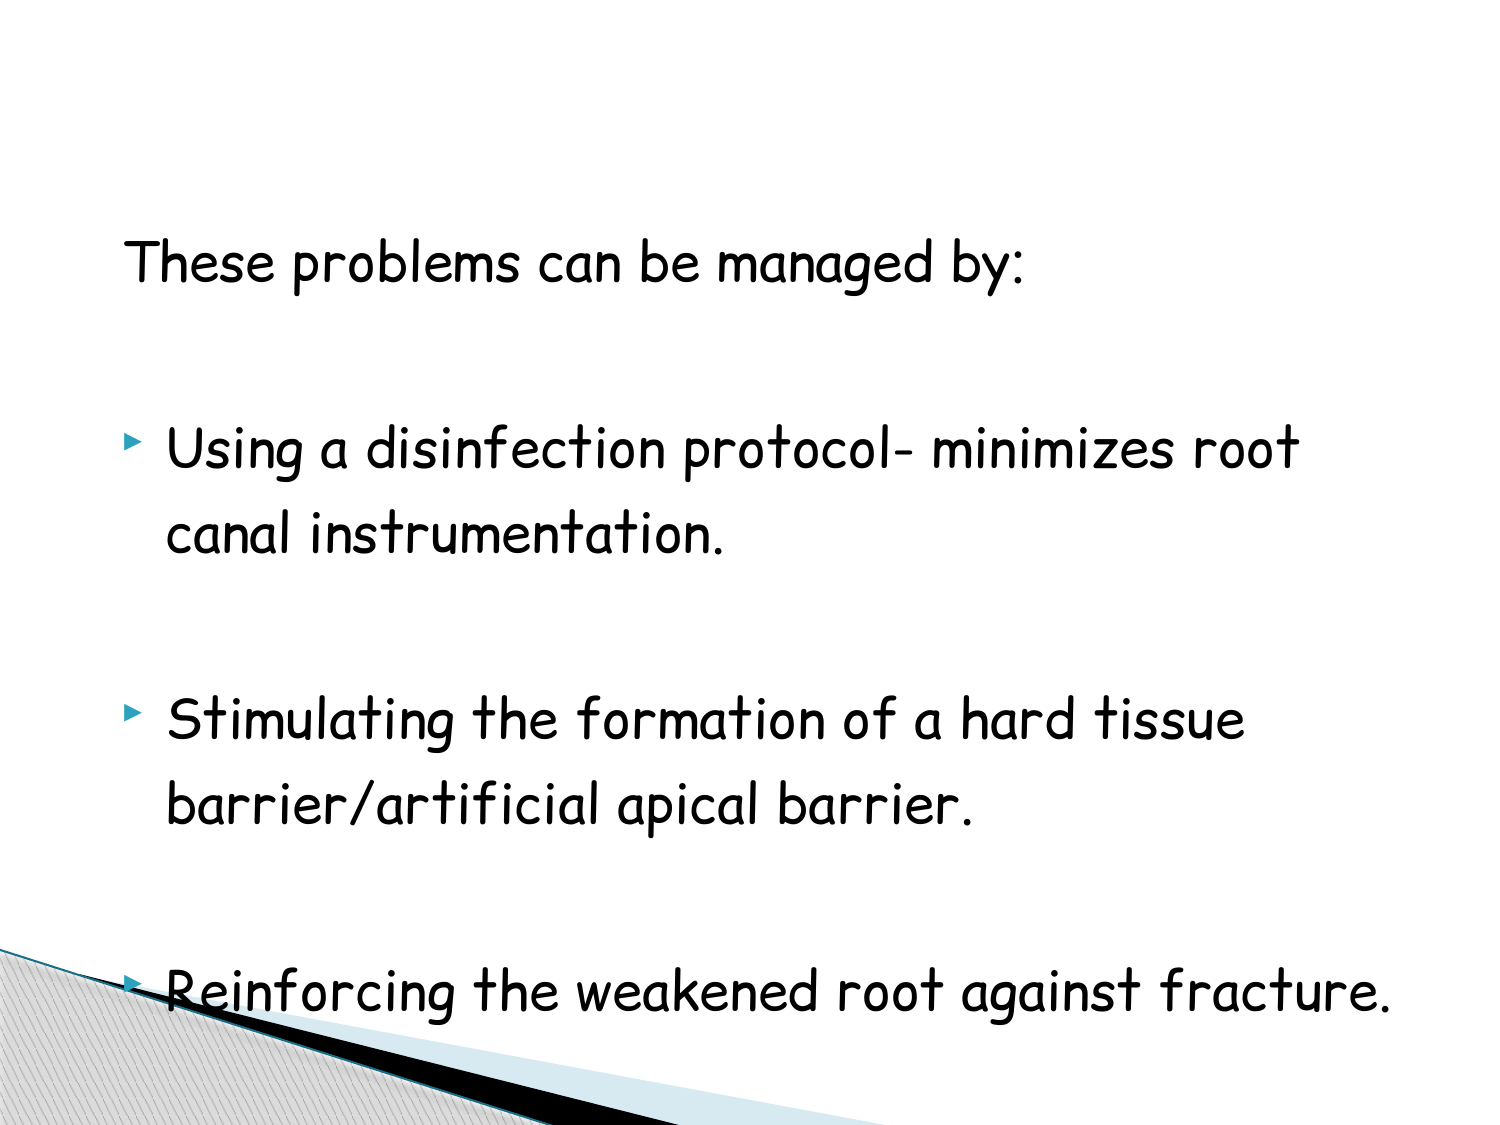

These problems can be managed by:

Using a disinfection protocol- minimizes root canal instrumentation.

Stimulating the formation of a hard tissue barrier/artificial apical barrier.

Reinforcing the weakened root against fracture.